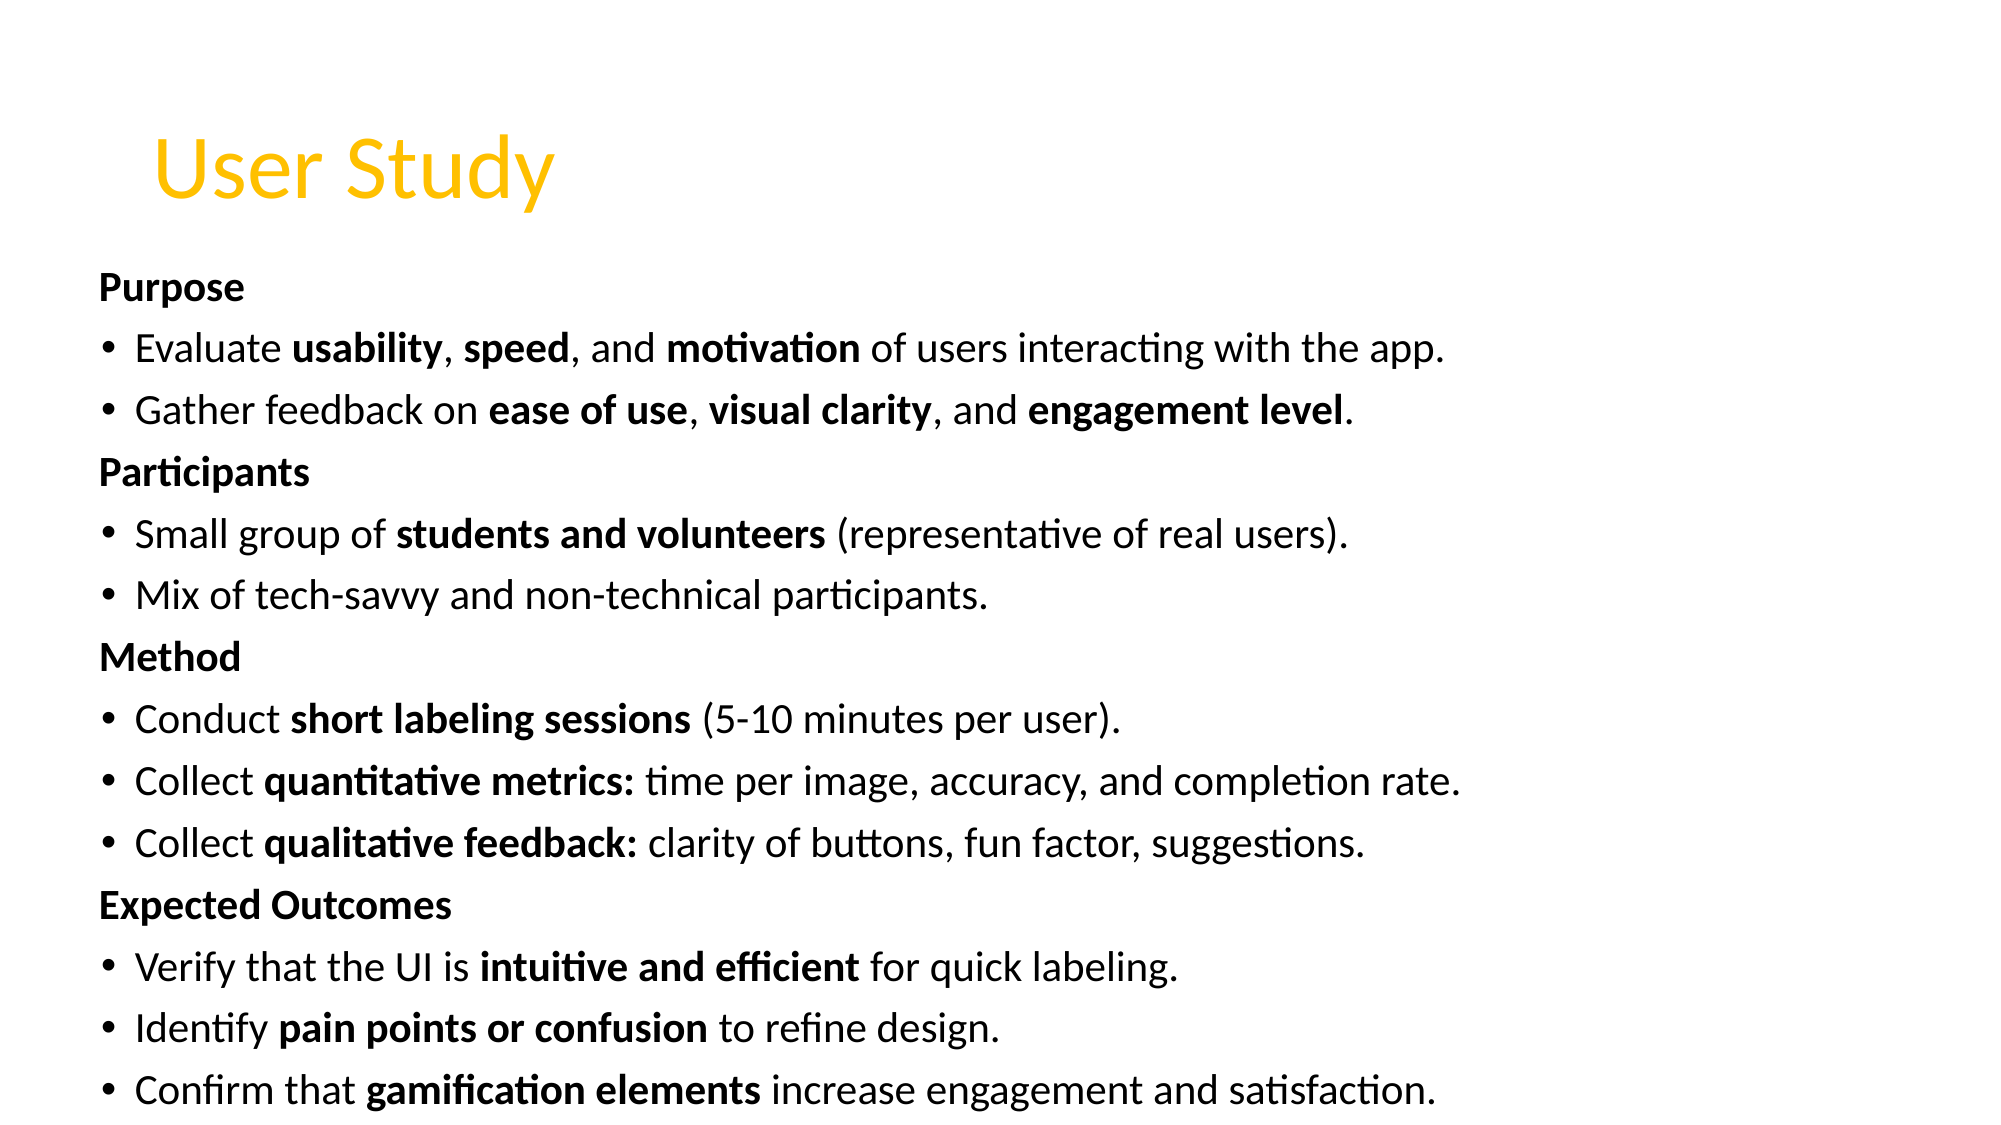

# User Study
Purpose
Evaluate usability, speed, and motivation of users interacting with the app.
Gather feedback on ease of use, visual clarity, and engagement level.
Participants
Small group of students and volunteers (representative of real users).
Mix of tech-savvy and non-technical participants.
Method
Conduct short labeling sessions (5-10 minutes per user).
Collect quantitative metrics: time per image, accuracy, and completion rate.
Collect qualitative feedback: clarity of buttons, fun factor, suggestions.
Expected Outcomes
Verify that the UI is intuitive and efficient for quick labeling.
Identify pain points or confusion to refine design.
Confirm that gamification elements increase engagement and satisfaction.